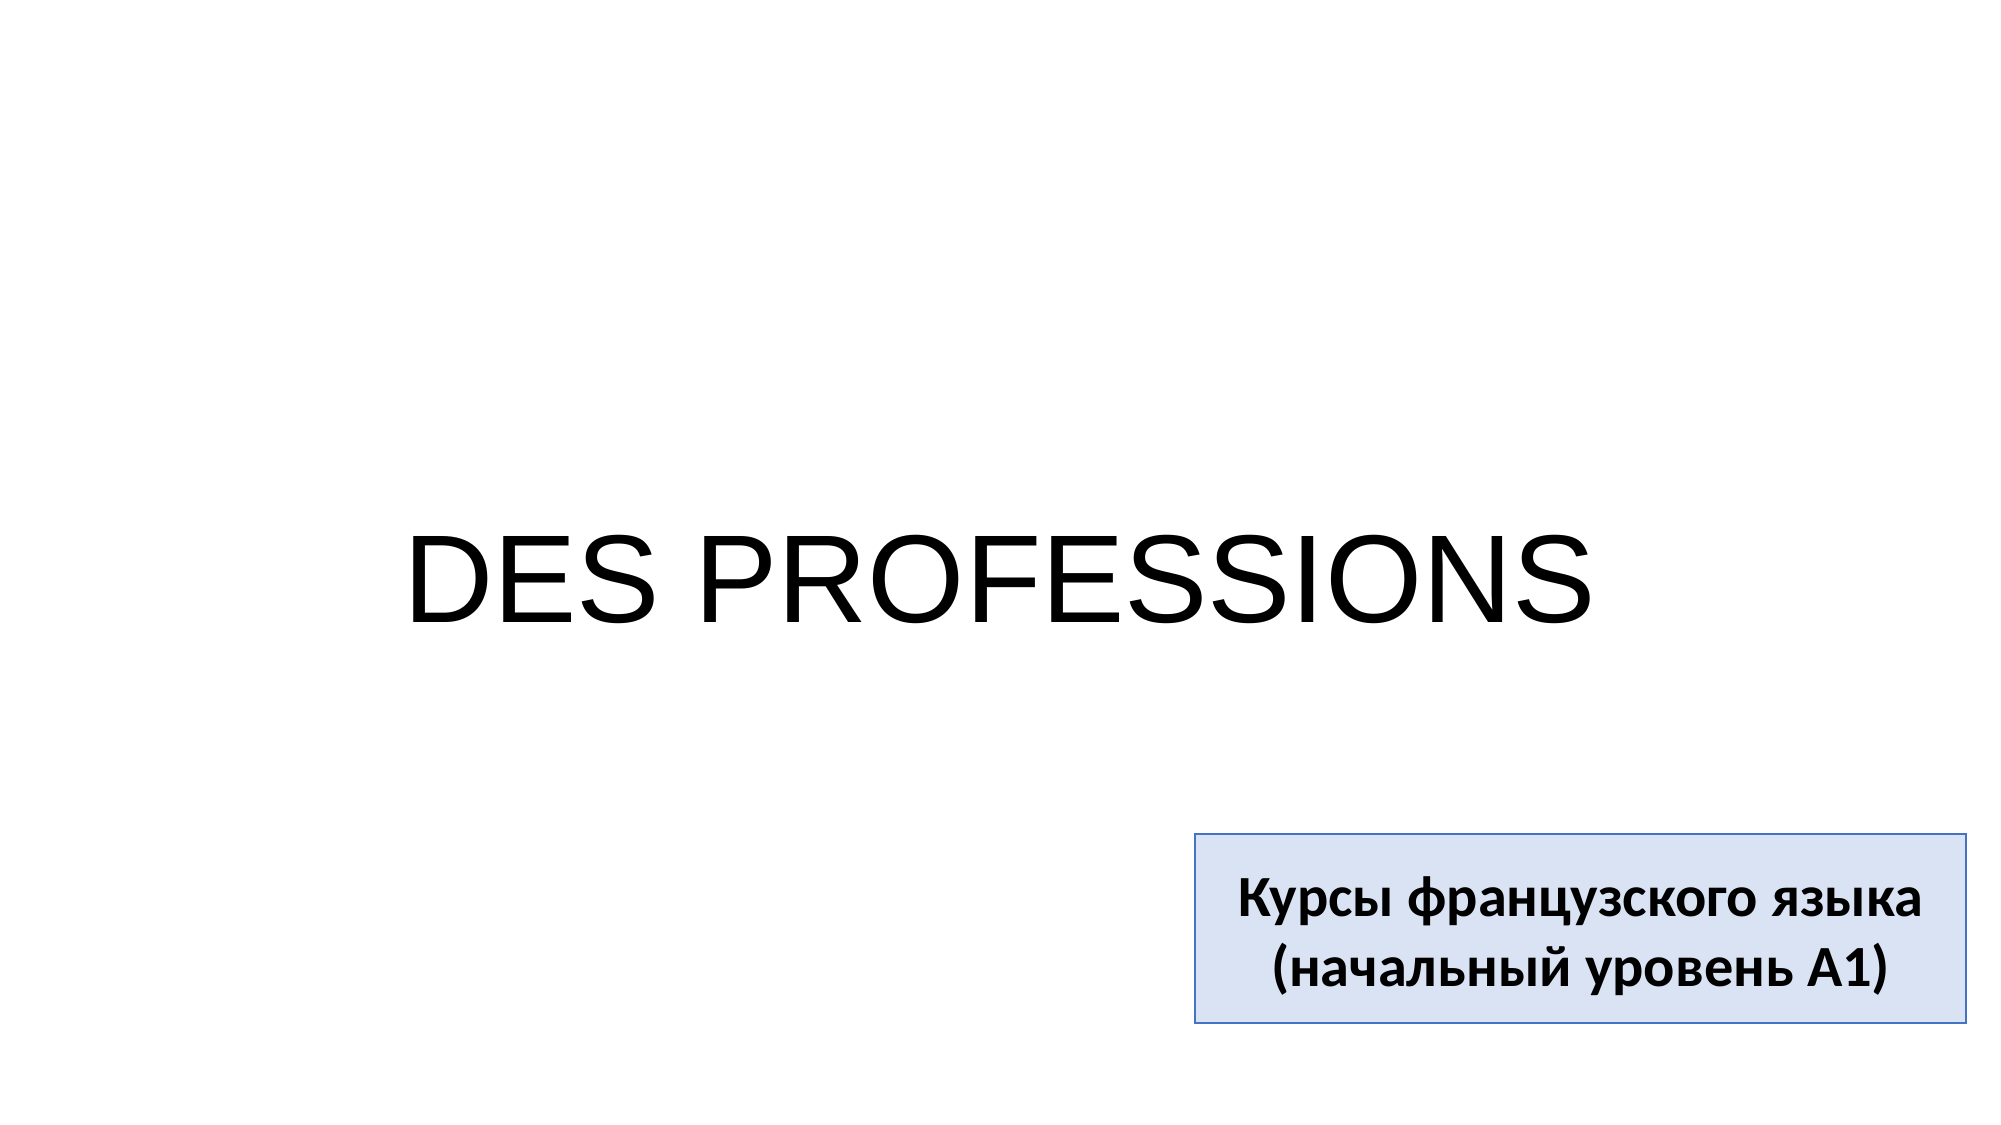

# DES PROFESSIONS
Курсы французского языка (начальный уровень А1)